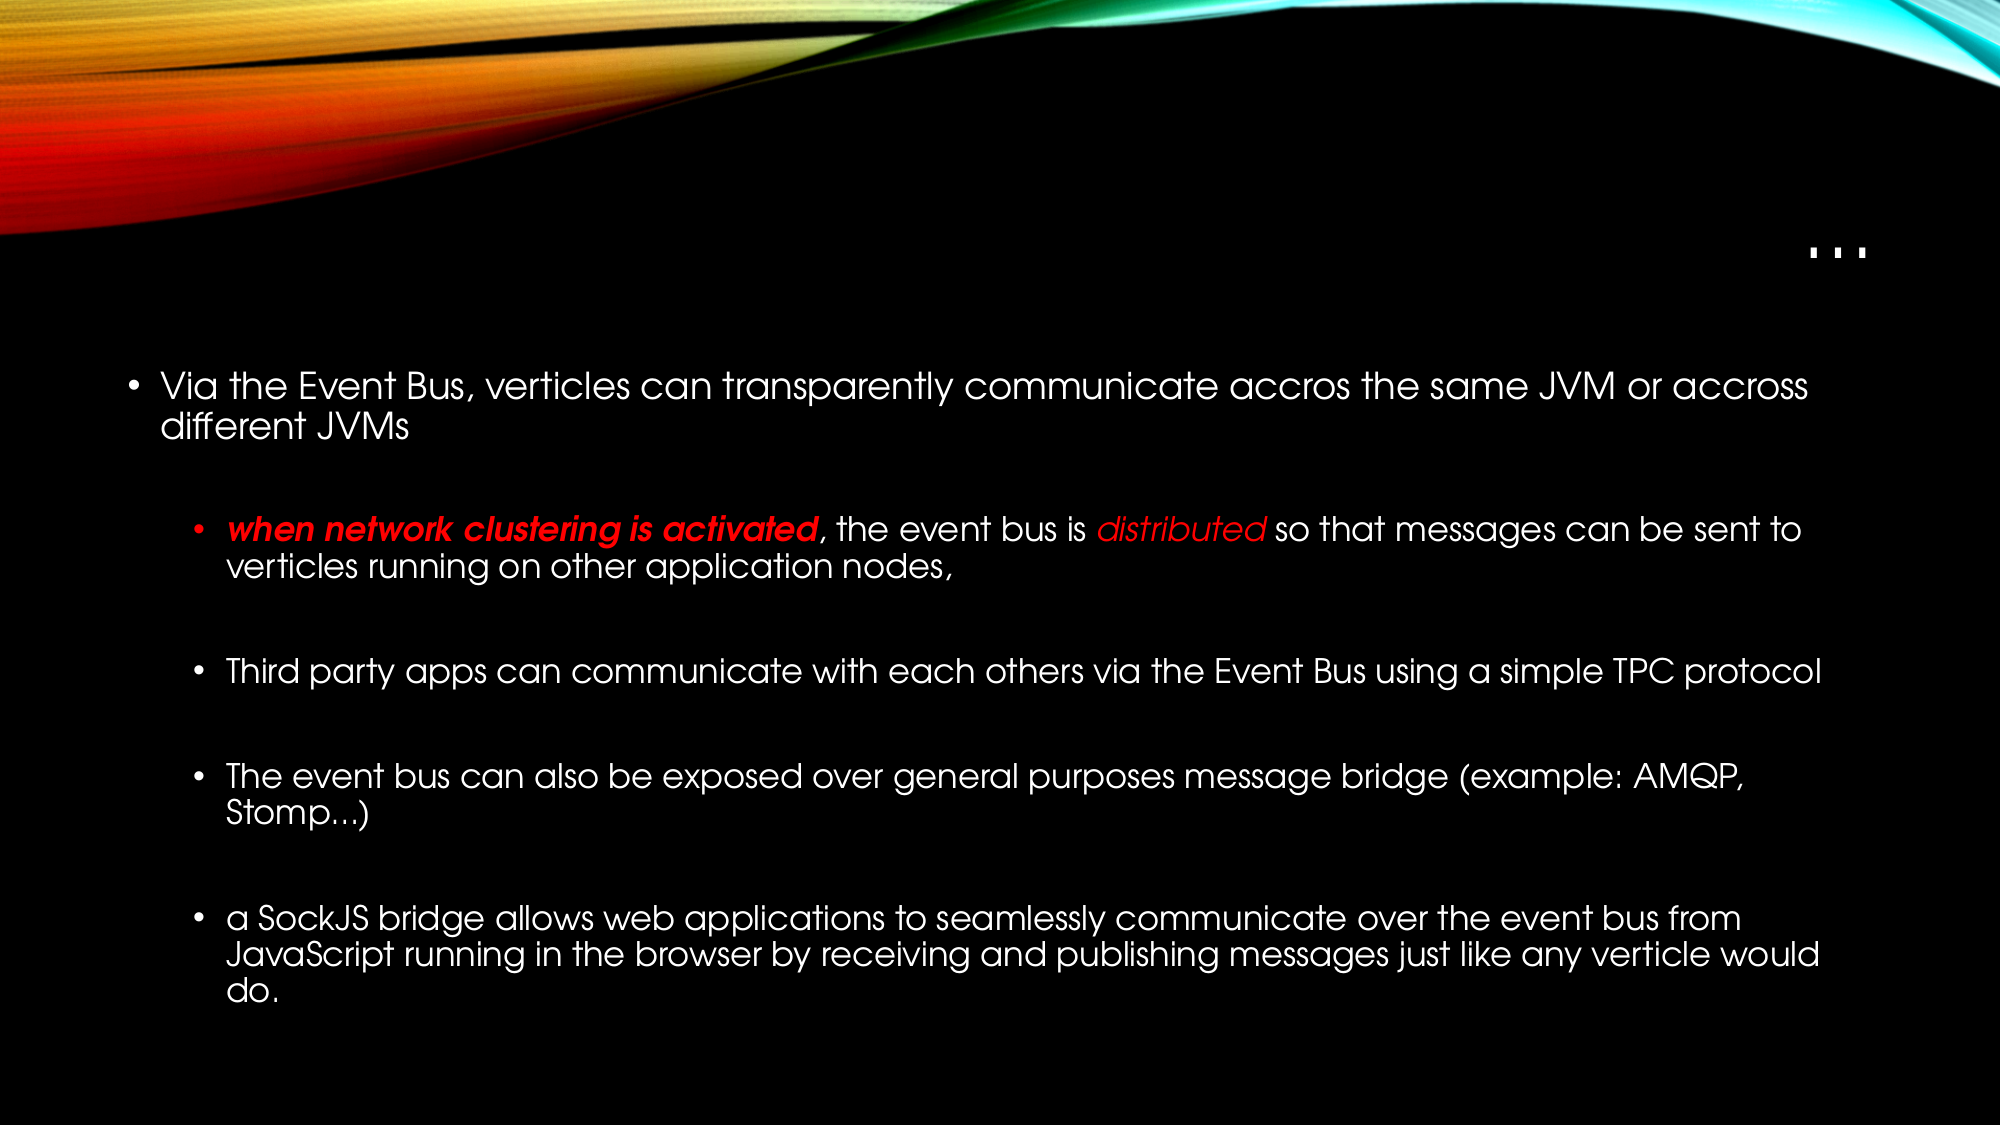

# …
Via the Event Bus, verticles can transparently communicate accros the same JVM or accross different JVMs

when network clustering is activated, the event bus is distributed so that messages can be sent to verticles running on other application nodes,

Third party apps can communicate with each others via the Event Bus using a simple TPC protocol

The event bus can also be exposed over general purposes message bridge (example: AMQP, Stomp…)

a SockJS bridge allows web applications to seamlessly communicate over the event bus from JavaScript running in the browser by receiving and publishing messages just like any verticle would do.